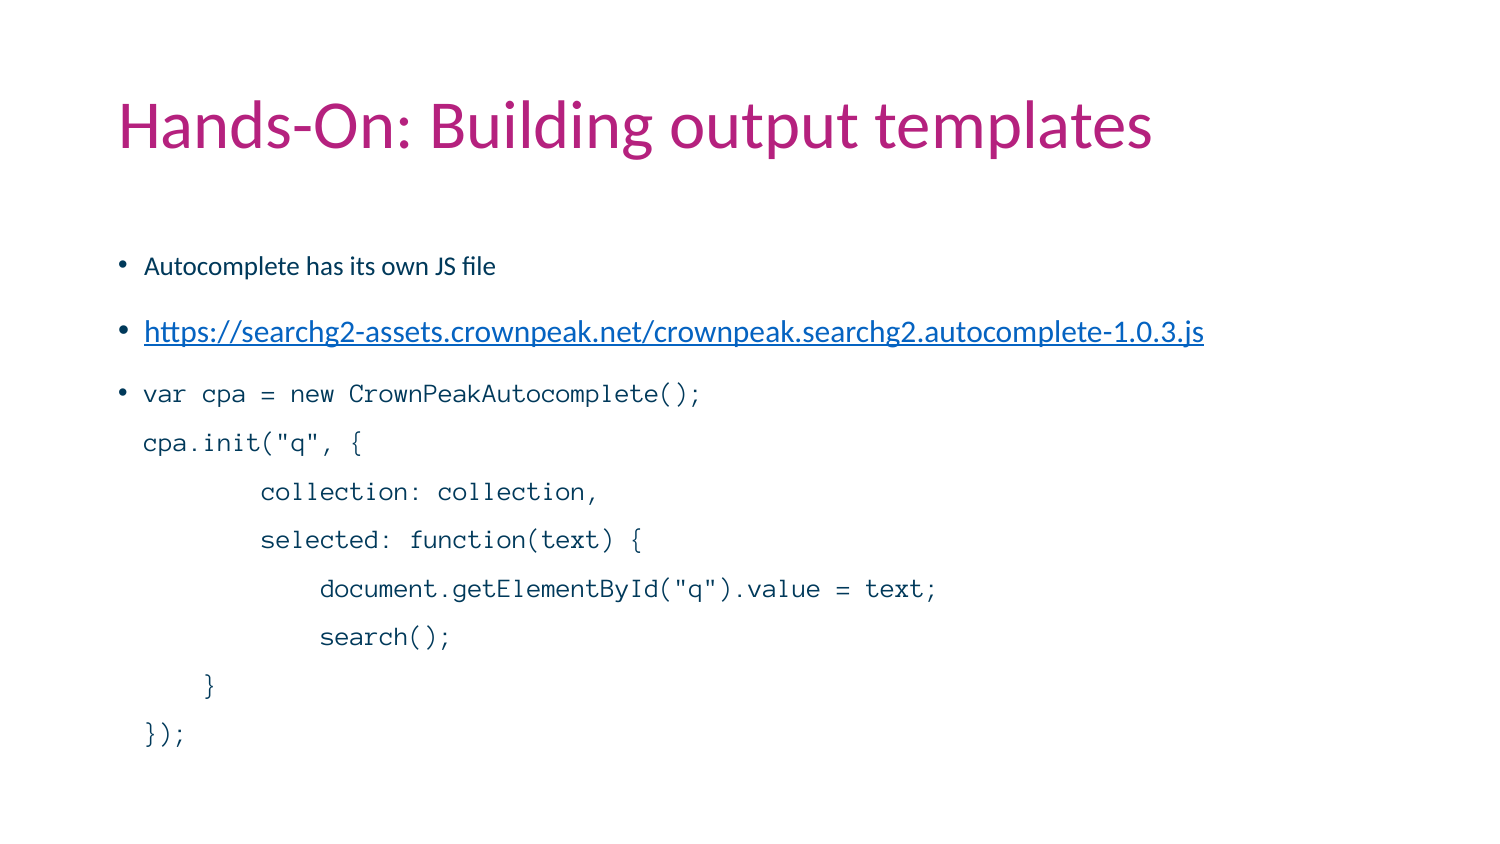

# Hands-On: Building output templates
Autocomplete has its own JS file
https://searchg2-assets.crownpeak.net/crownpeak.searchg2.autocomplete-1.0.3.js
var cpa = new CrownPeakAutocomplete();
cpa.init("q", {
        collection: collection,
        selected: function(text) {
            document.getElementById("q").value = text;
            search();
    }
});